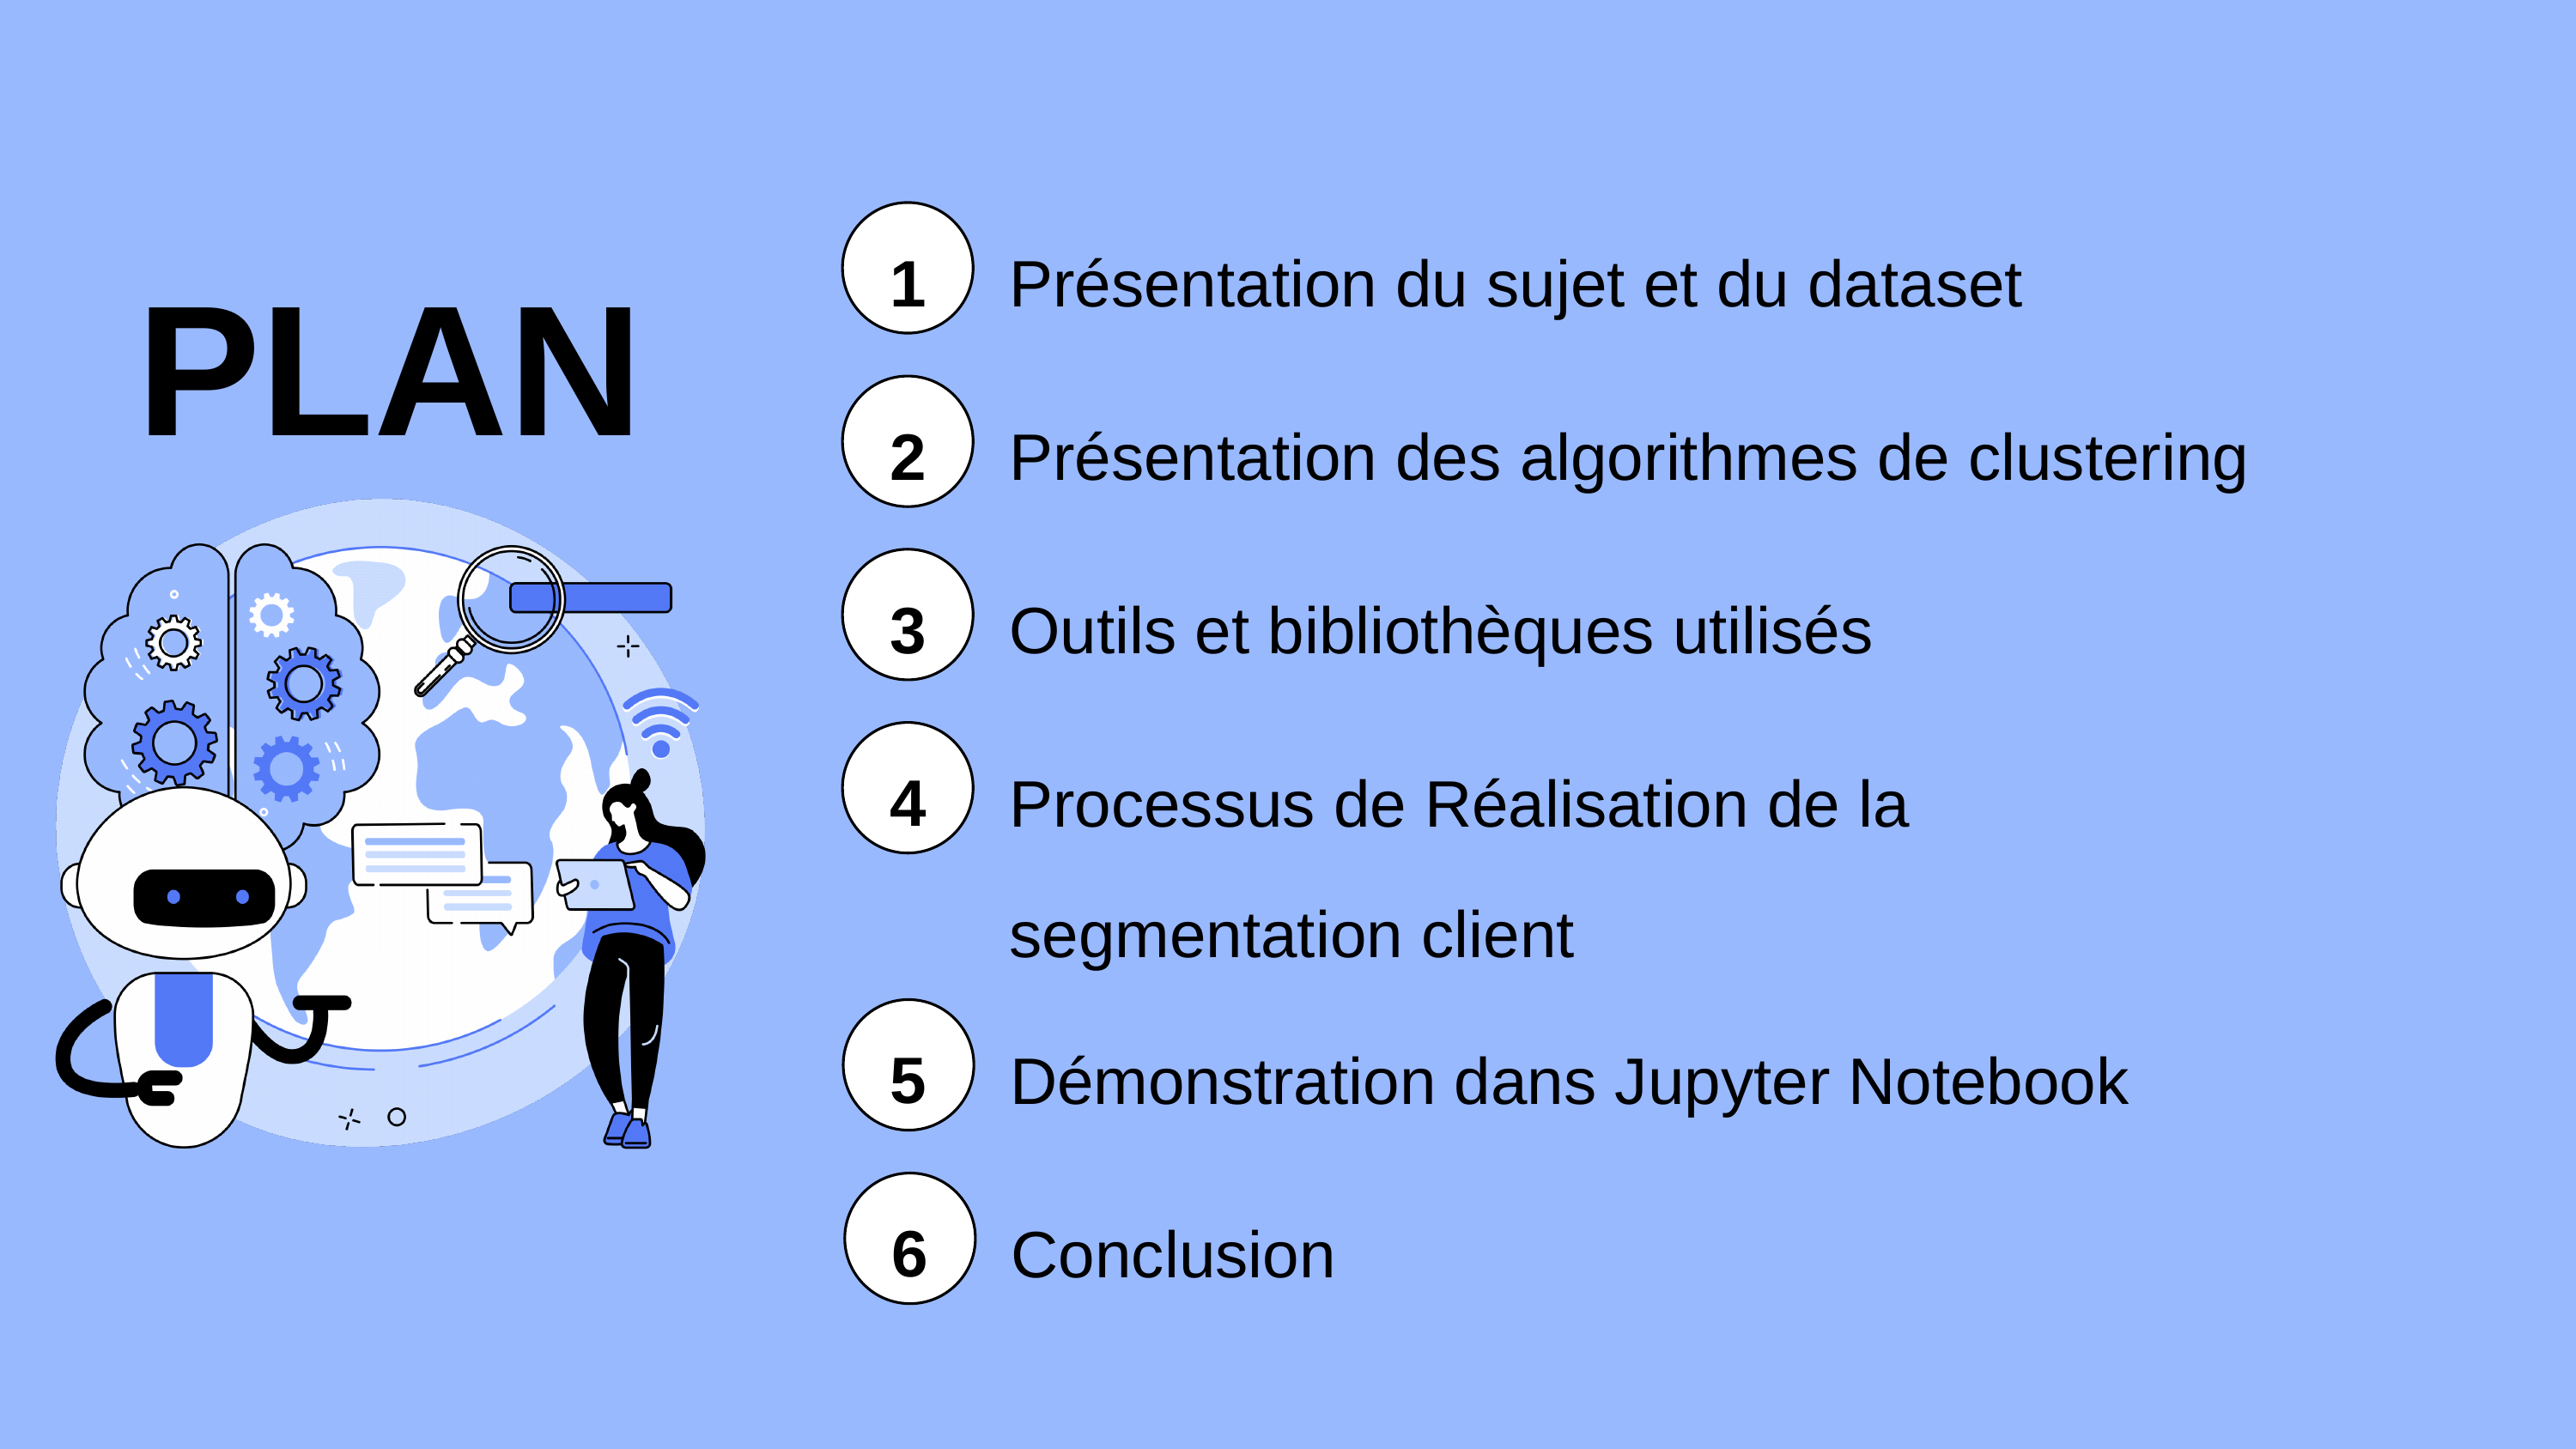

1
Présentation du sujet et du dataset

PLAN
2
Présentation des algorithmes de clustering

3
Outils et bibliothèques utilisés

4
Processus de Réalisation de la segmentation client

5
Démonstration dans Jupyter Notebook

6
Conclusion